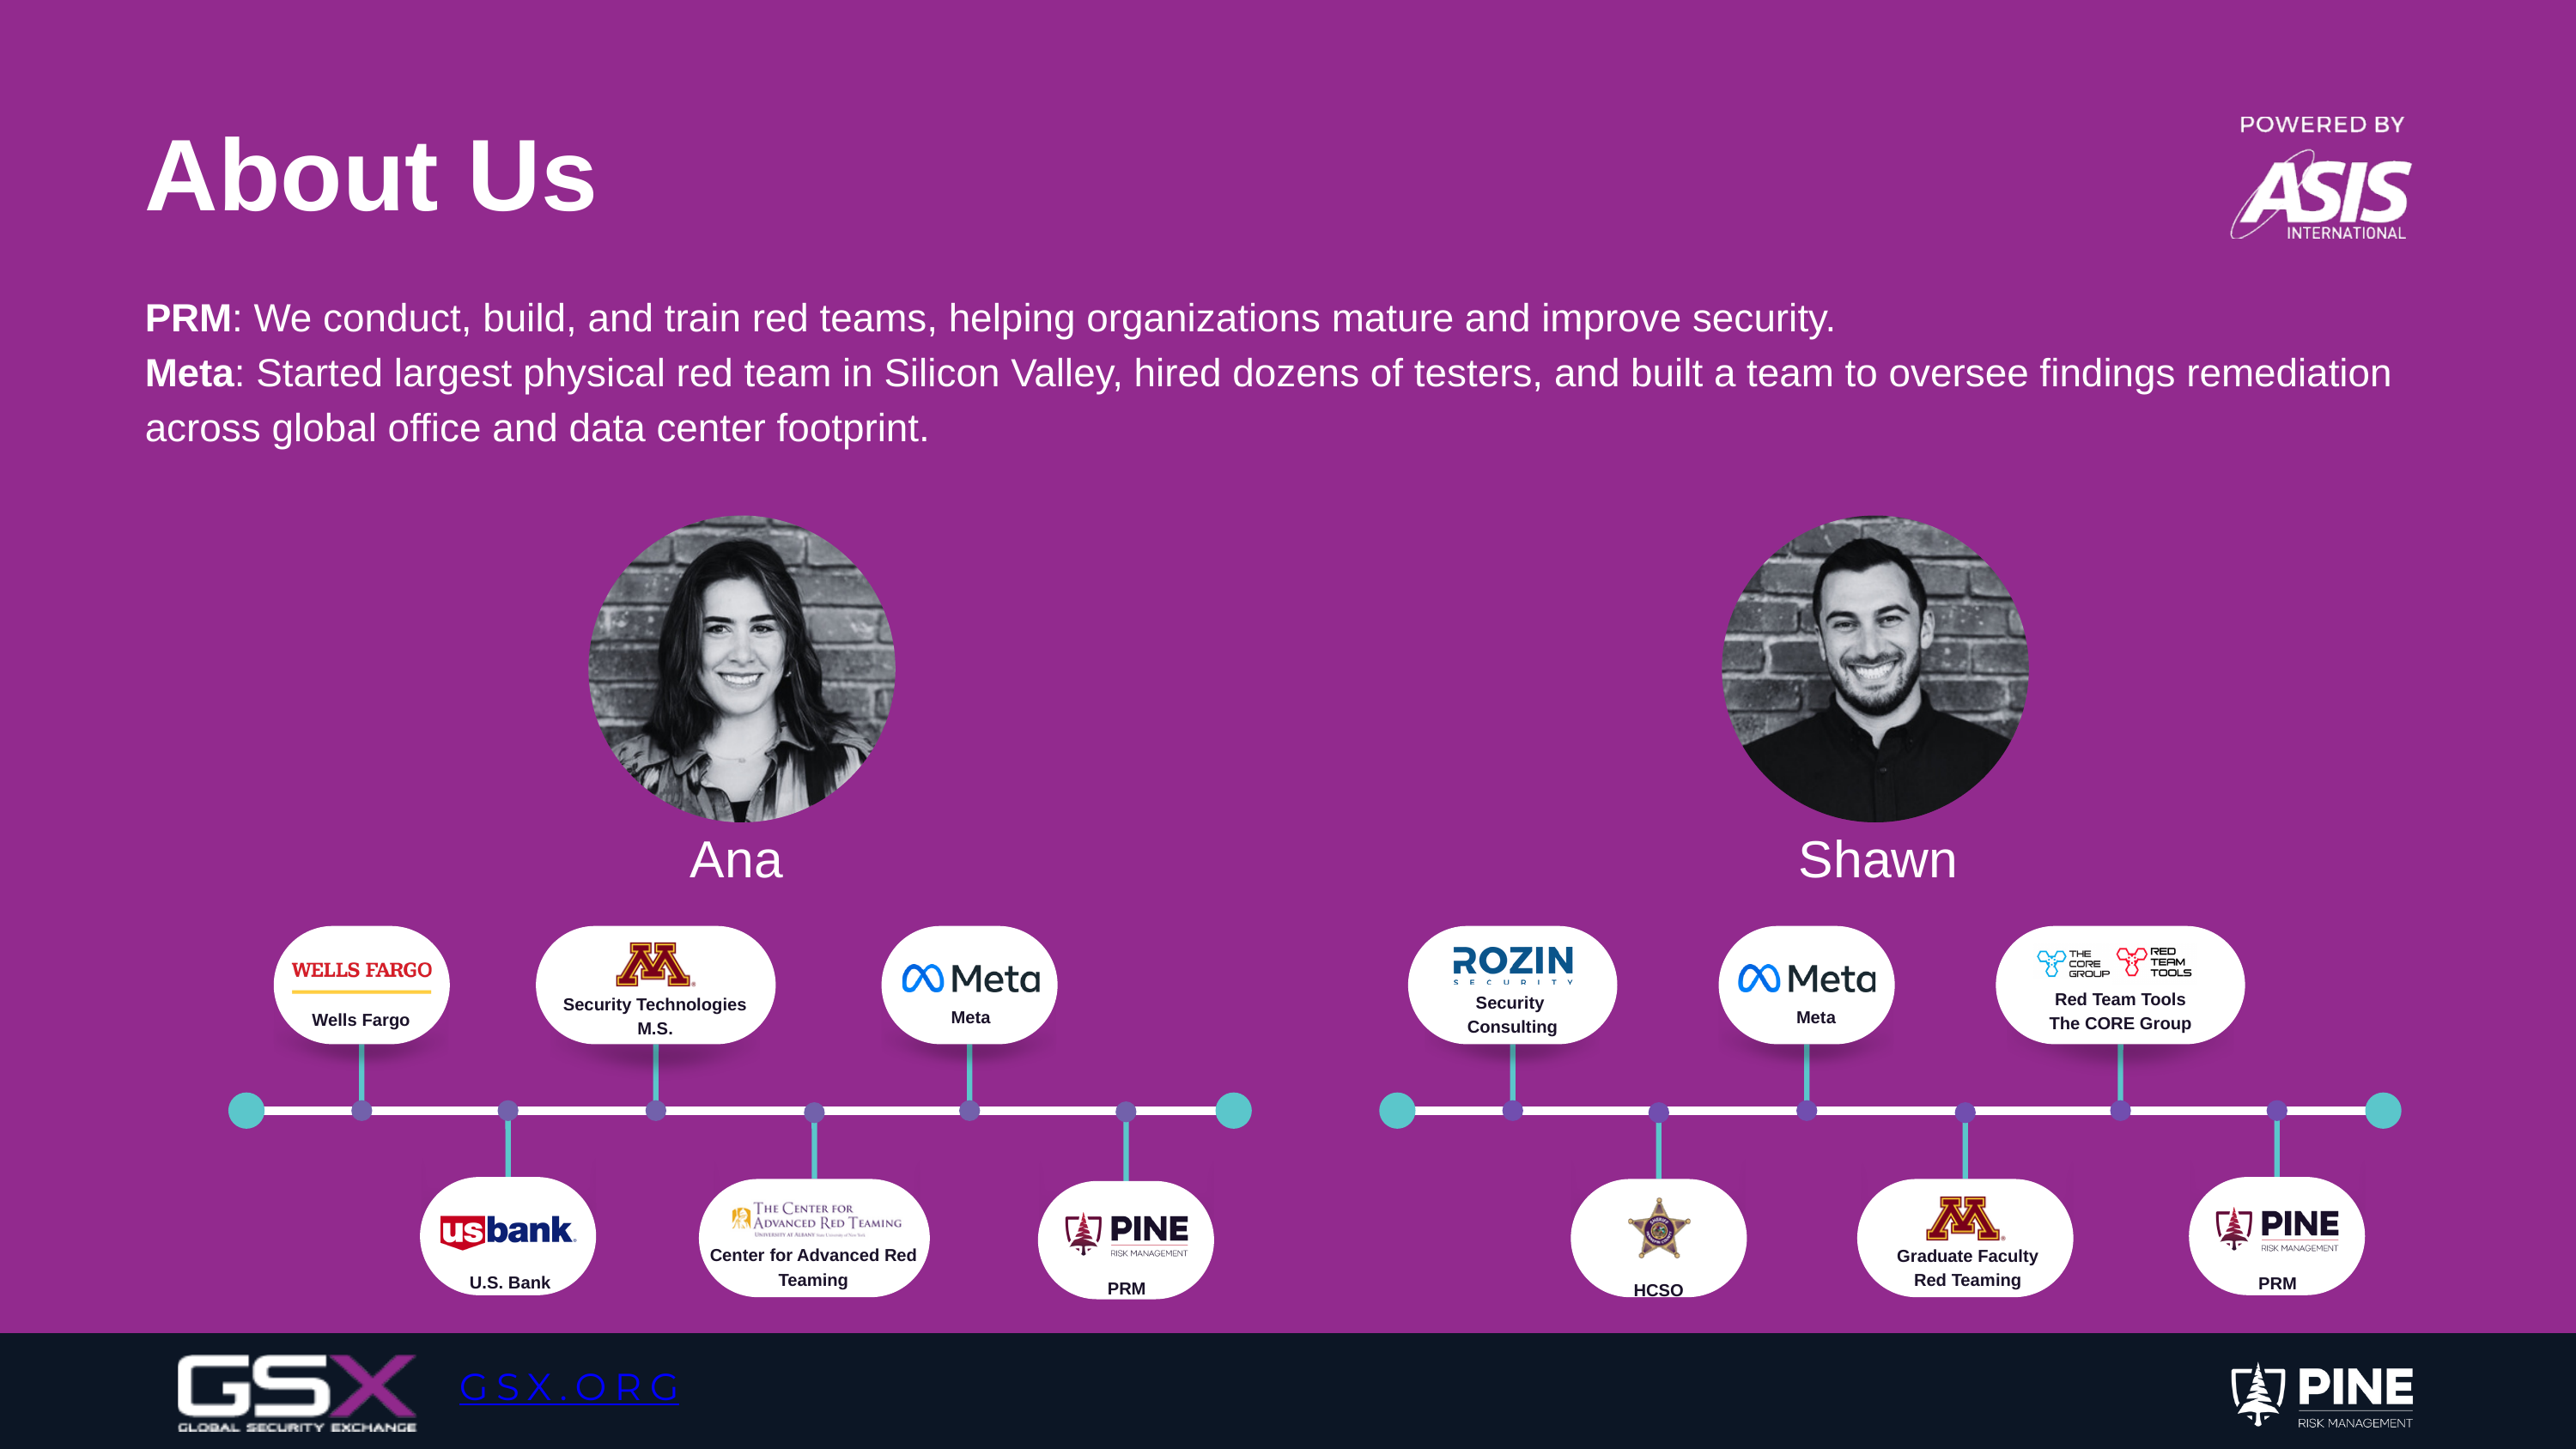

About Us

PRM: We conduct, build, and train red teams, helping organizations mature and improve security.
Meta: Started largest physical red team in Silicon Valley, hired dozens of testers, and built a team to oversee findings remediation across global office and data center footprint.

Ana
Shawn

Red Team Tools
The CORE Group
Security
Consulting
Security Technologies
M.S.
Meta
Meta
Wells Fargo

Center for Advanced Red Teaming
Graduate Faculty
Red Teaming
U.S. Bank
PRM
PRM
HCSO

GSX.ORG